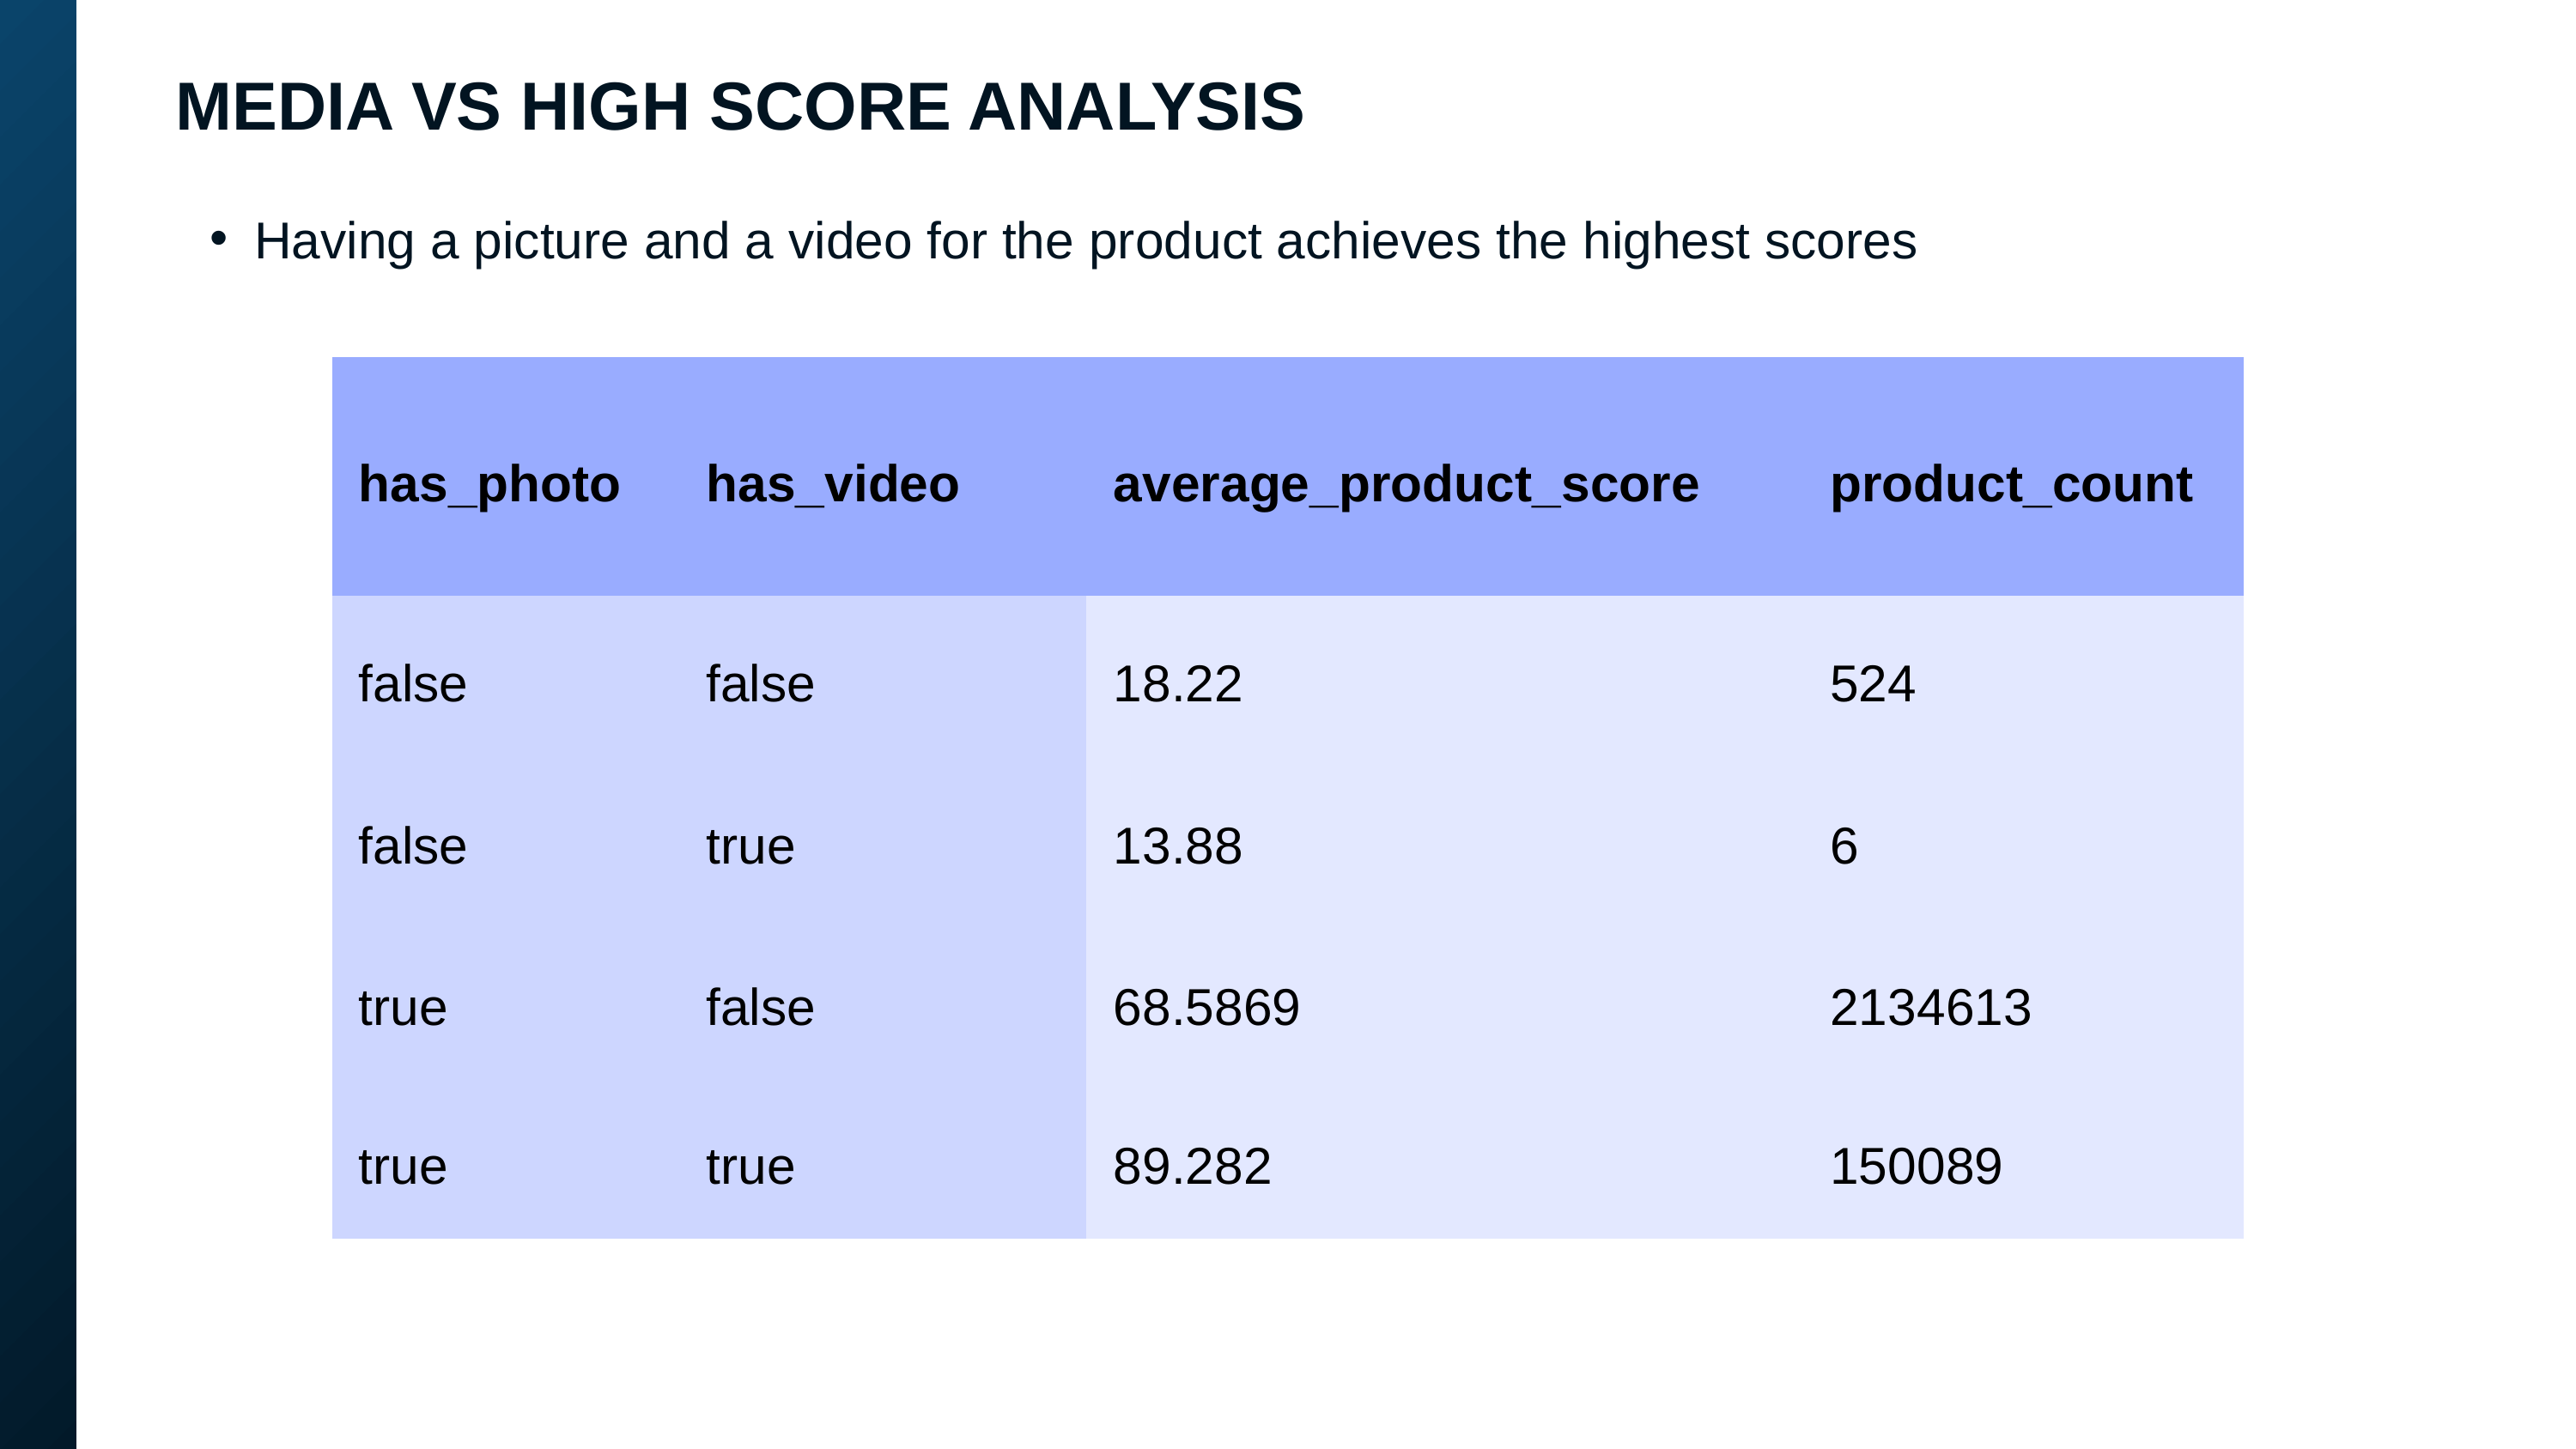

MEDIA VS HIGH SCORE ANALYSIS
Having a picture and a video for the product achieves the highest scores
| has\_photo | has\_video | average\_product\_score | product\_count |
| --- | --- | --- | --- |
| false | false | 18.22 | 524 |
| false | true | 13.88 | 6 |
| true | false | 68.5869 | 2134613 |
| true | true | 89.282 | 150089 |